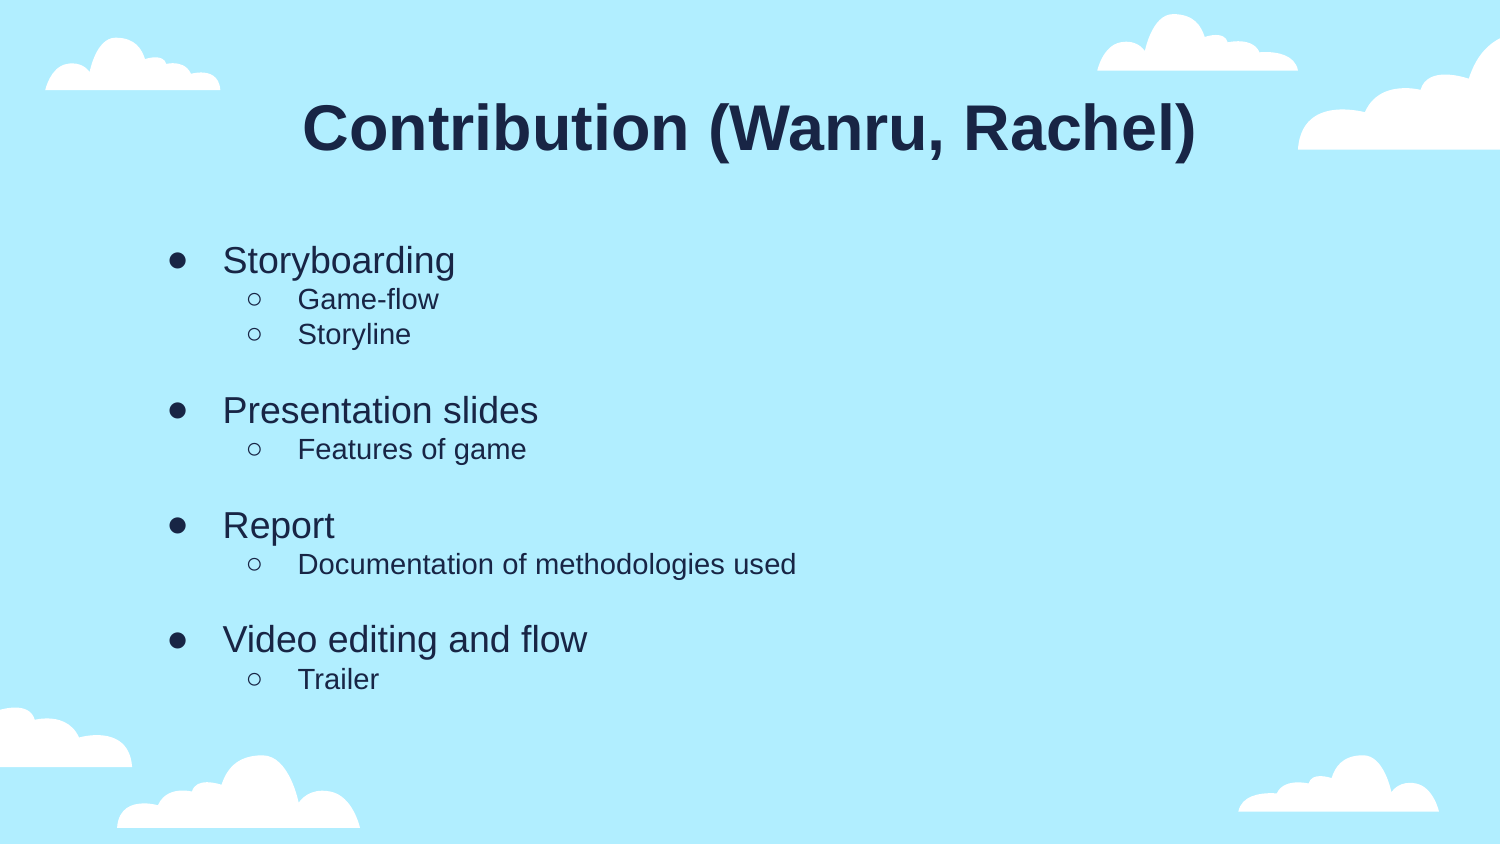

# Contribution (Wanru, Rachel)
Storyboarding
Game-flow
Storyline
Presentation slides
Features of game
Report
Documentation of methodologies used
Video editing and flow
Trailer